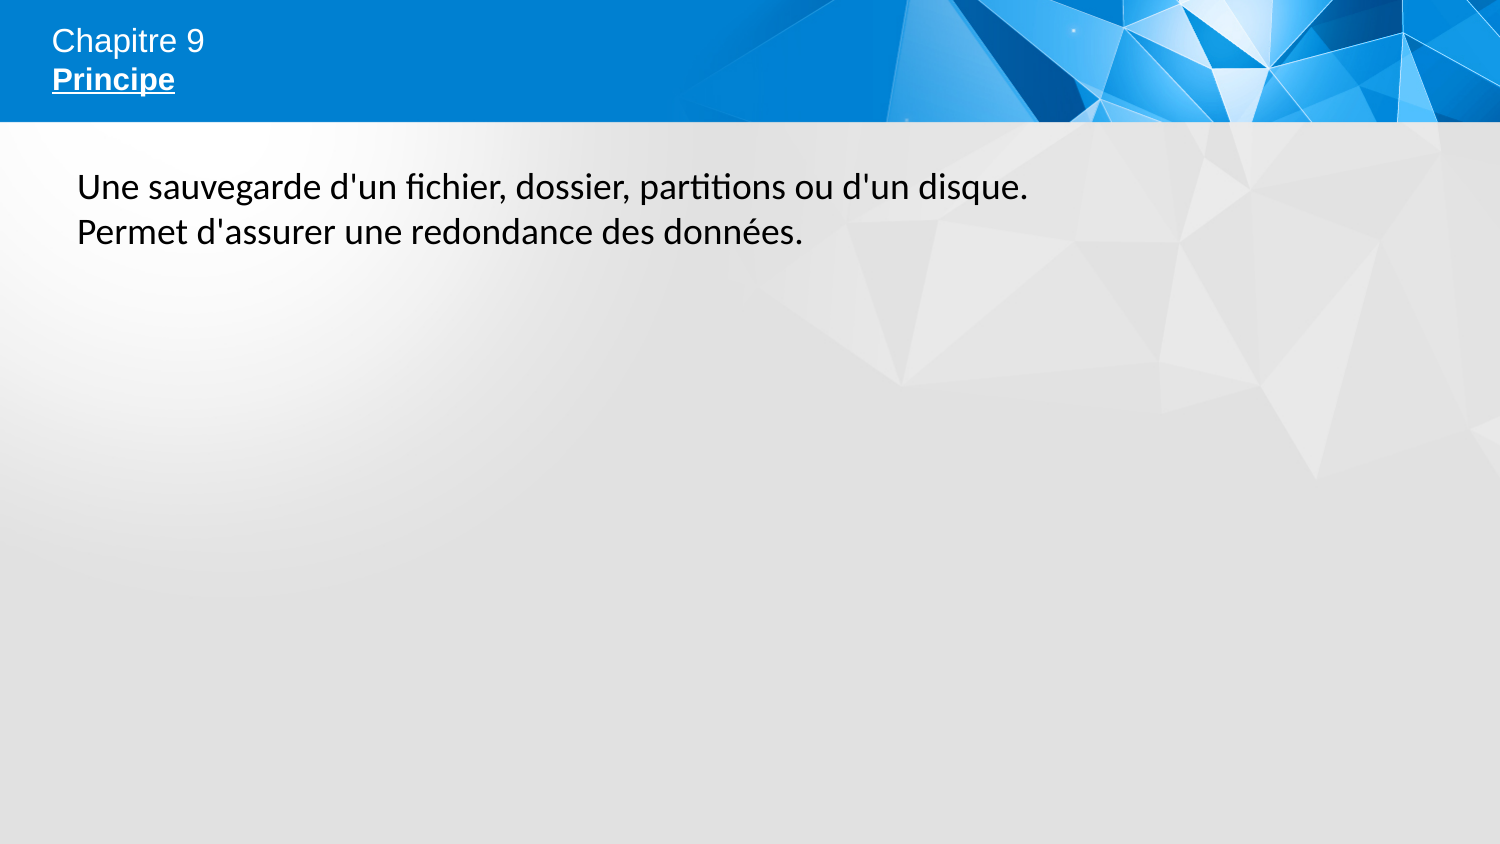

Chapitre 9
Principe

Une sauvegarde d'un fichier, dossier, partitions ou d'un disque.
Permet d'assurer une redondance des données.